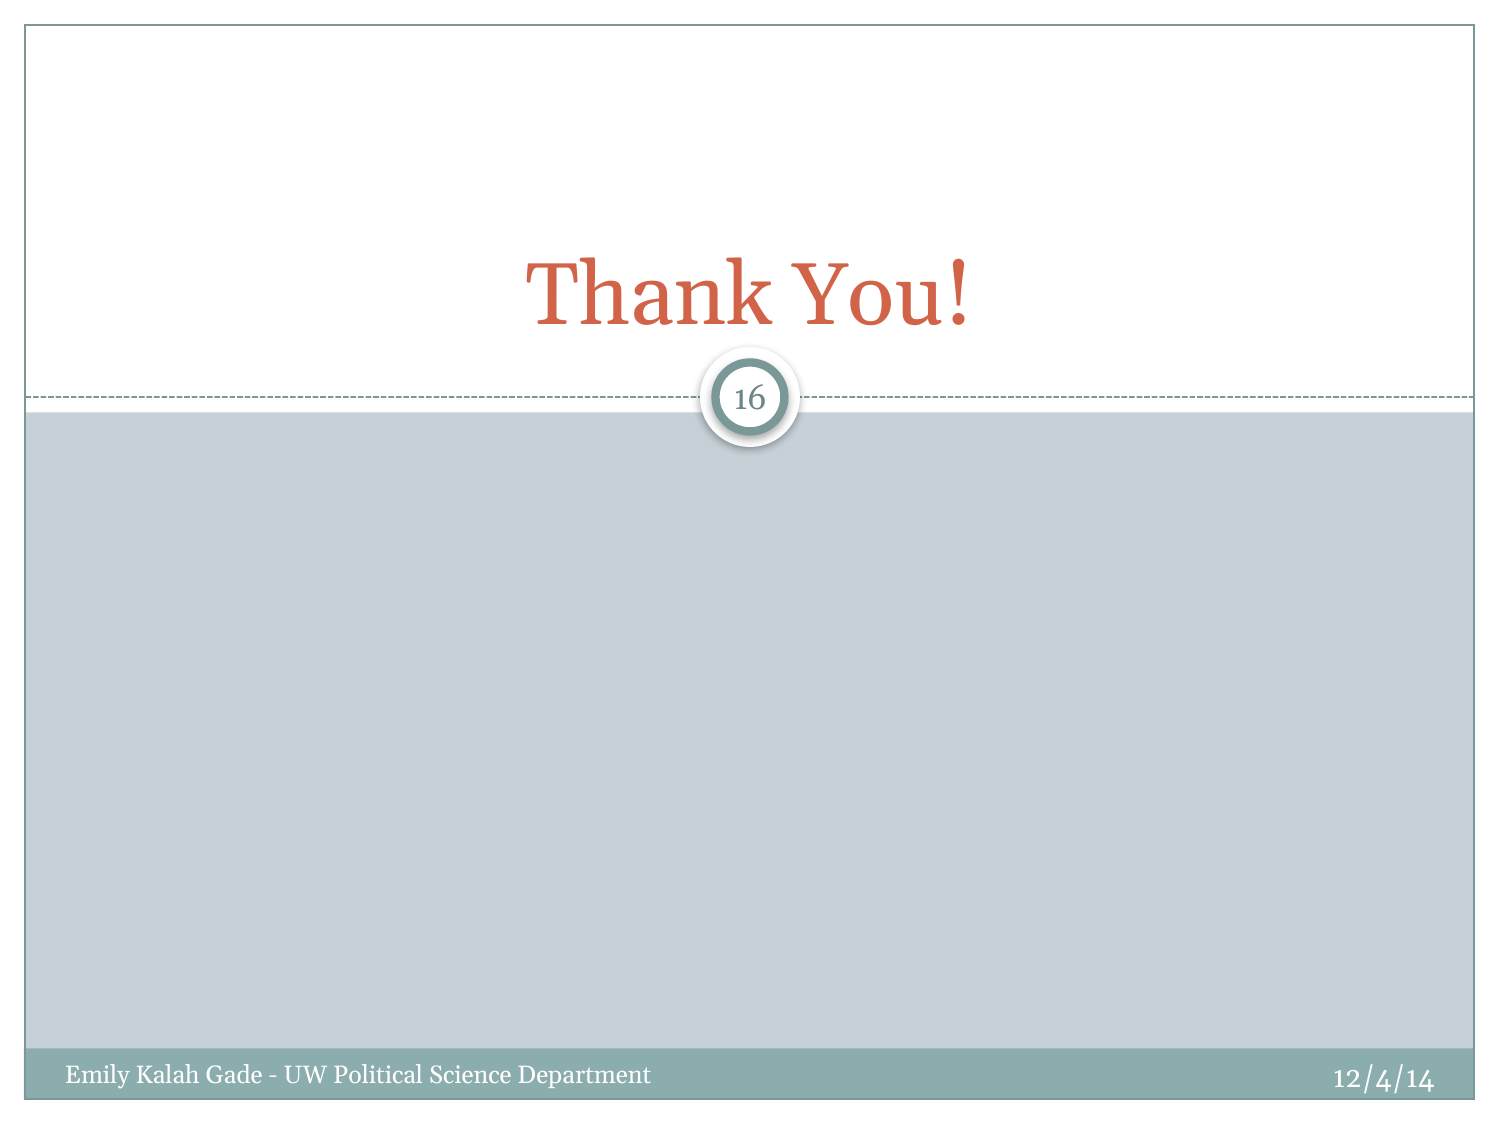

# Thank You!
16

12/4/14
Emily Kalah Gade - UW Political Science Department